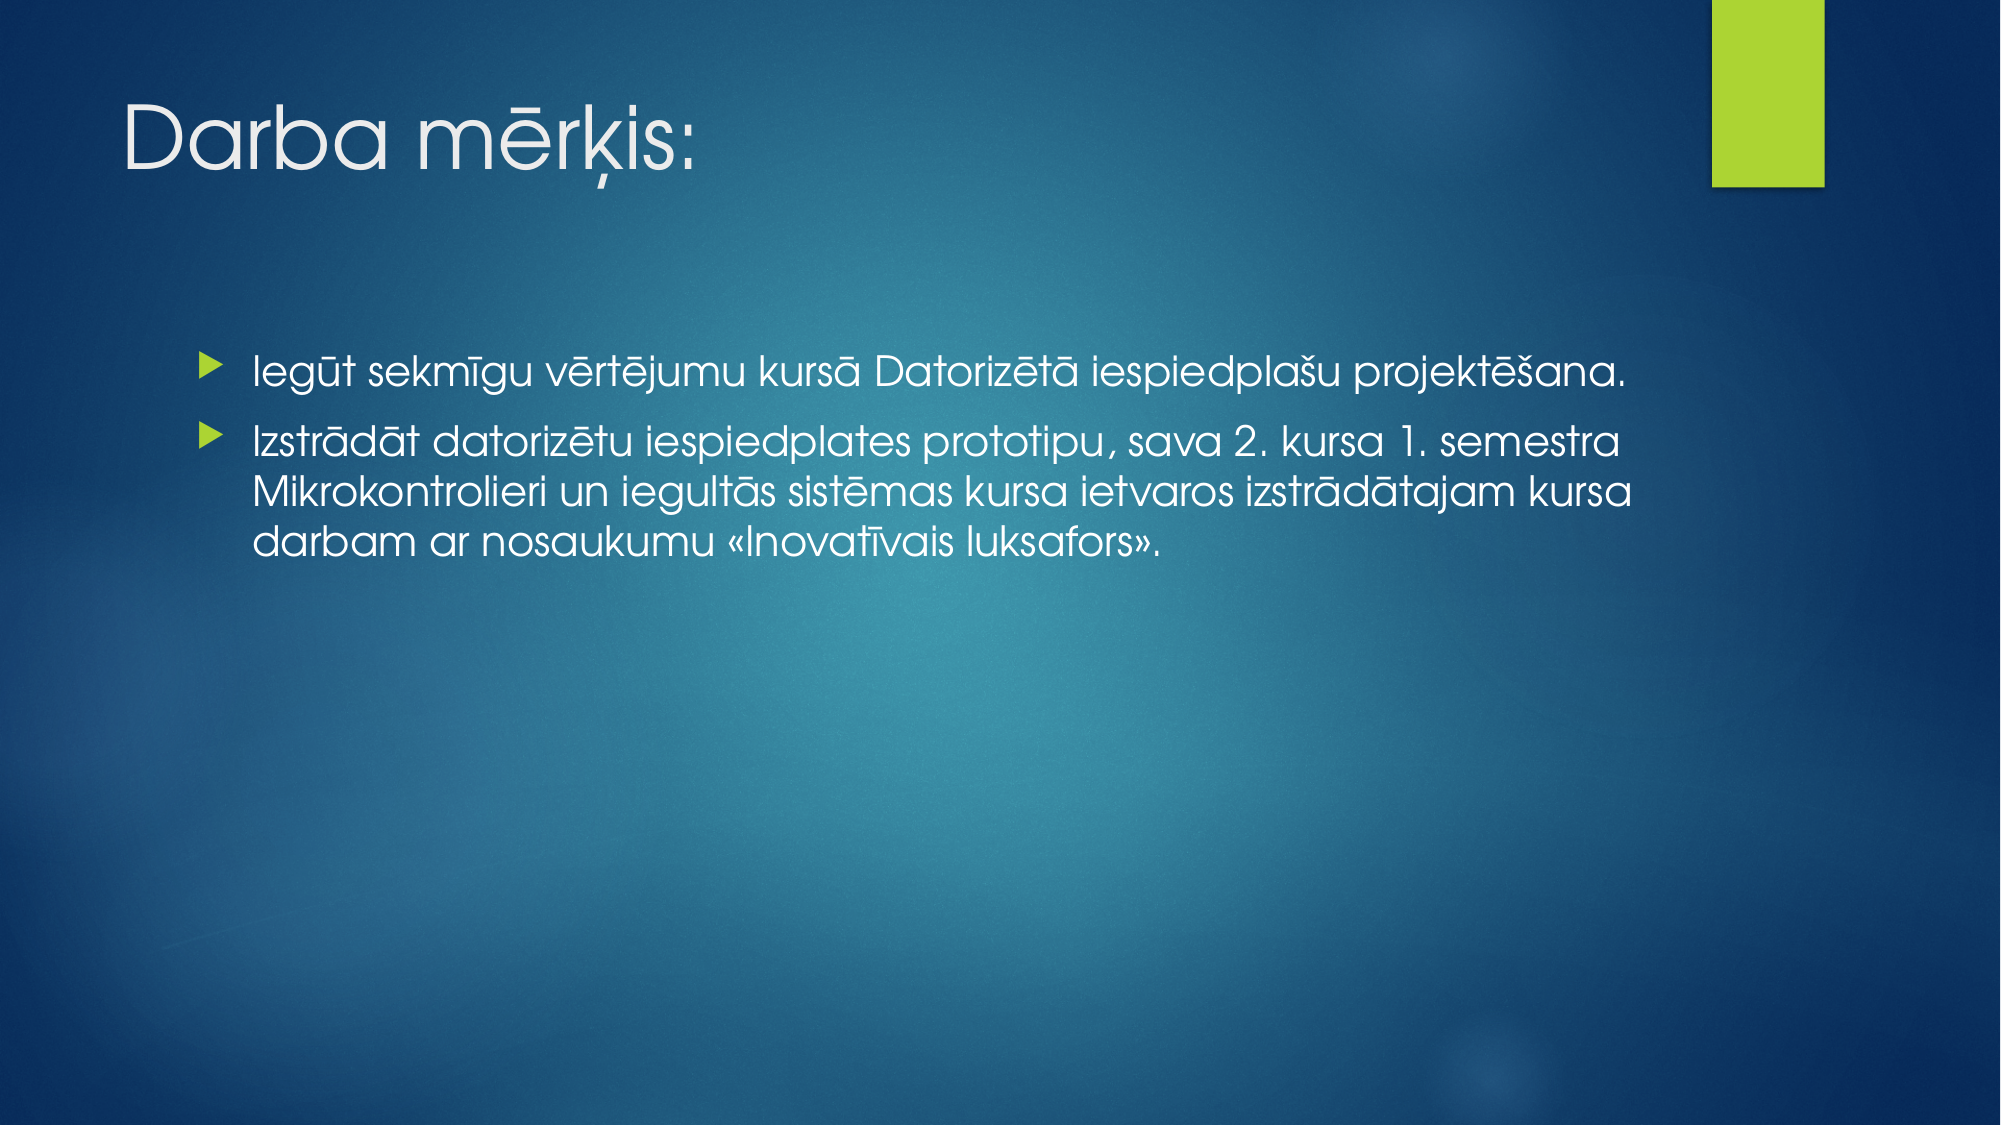

# Darba mērķis:
Iegūt sekmīgu vērtējumu kursā Datorizētā iespiedplašu projektēšana.
Izstrādāt datorizētu iespiedplates prototipu, sava 2. kursa 1. semestra Mikrokontrolieri un iegultās sistēmas kursa ietvaros izstrādātajam kursa darbam ar nosaukumu «Inovatīvais luksafors».